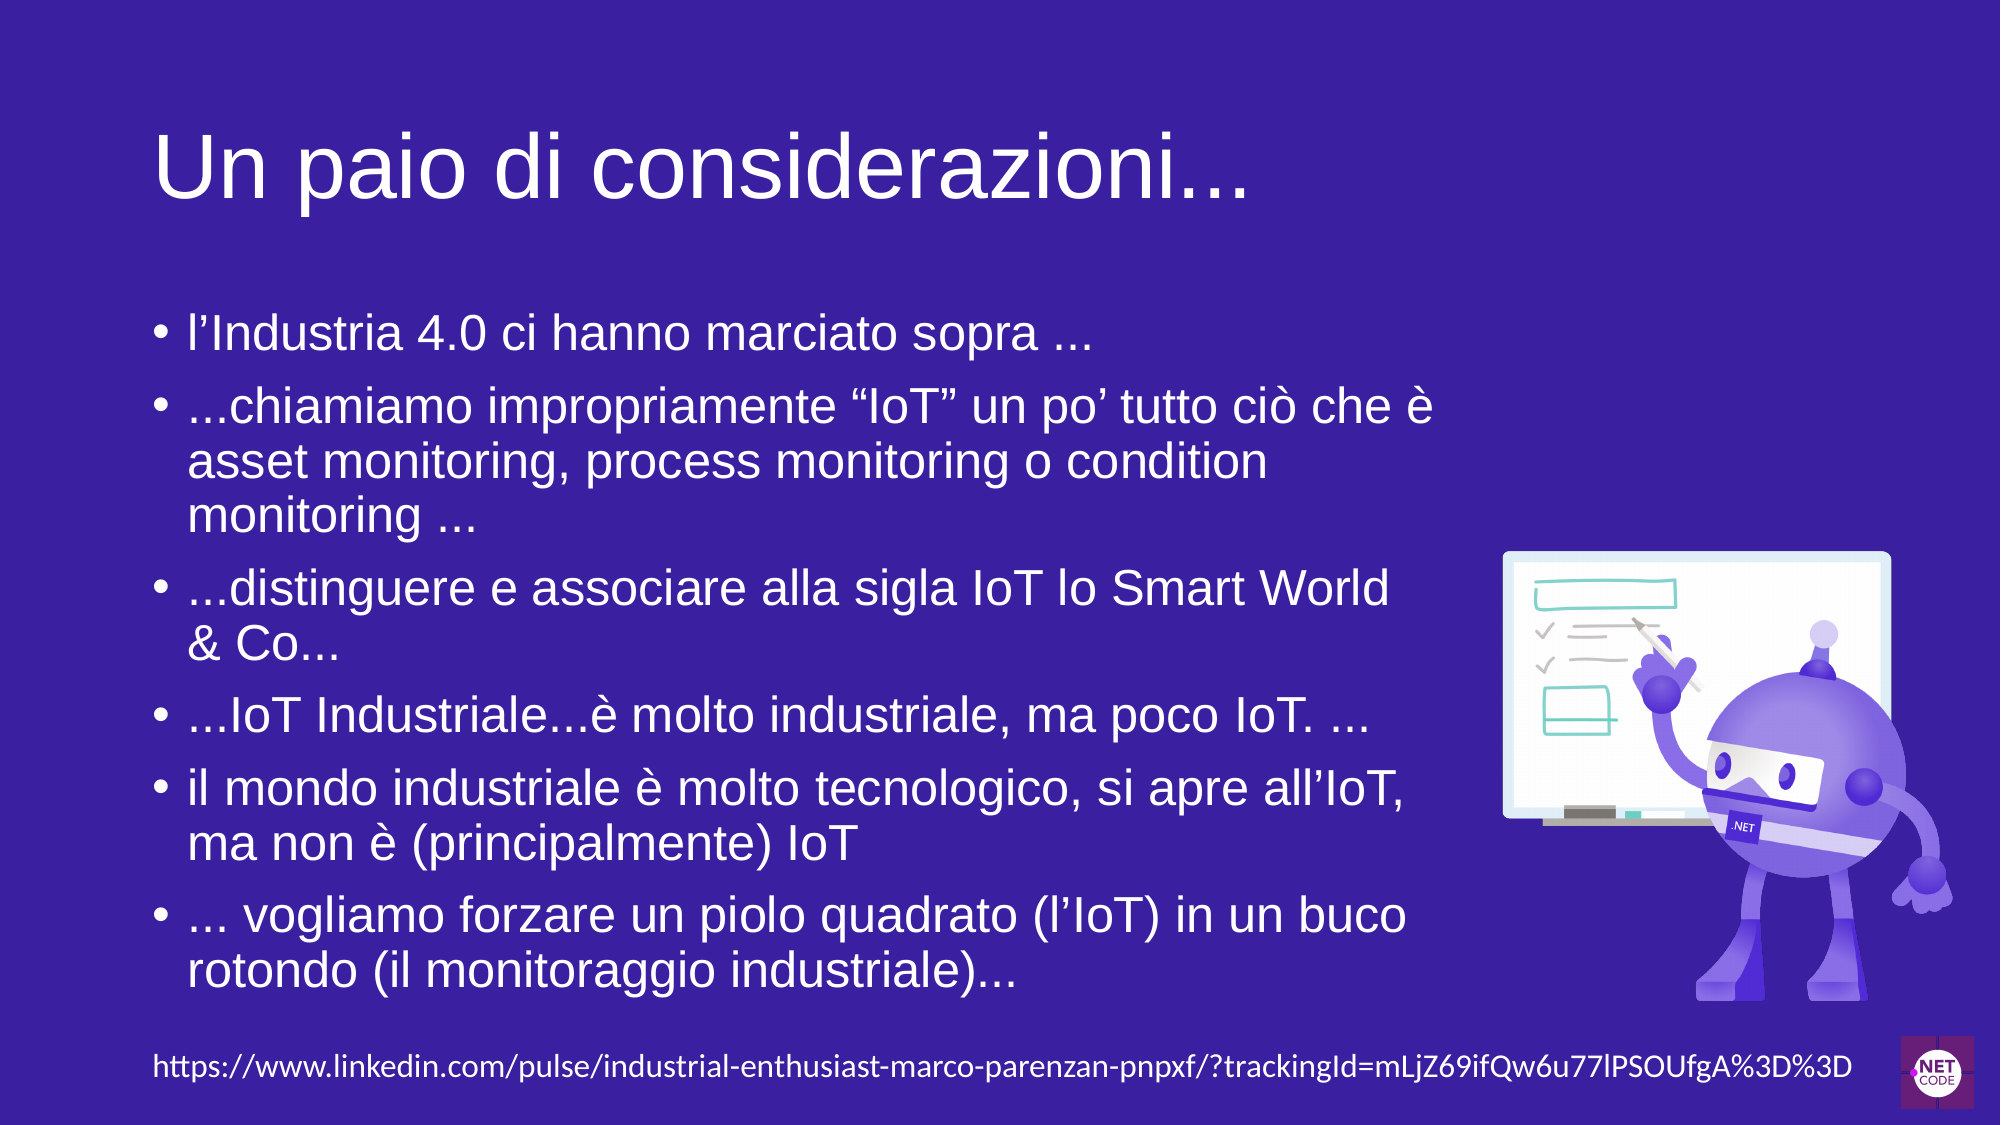

# Un paio di considerazioni...
l’Industria 4.0 ci hanno marciato sopra ...
...chiamiamo impropriamente “IoT” un po’ tutto ciò che è asset monitoring, process monitoring o condition monitoring ...
...distinguere e associare alla sigla IoT lo Smart World & Co...
...IoT Industriale...è molto industriale, ma poco IoT. ...
il mondo industriale è molto tecnologico, si apre all’IoT, ma non è (principalmente) IoT
... vogliamo forzare un piolo quadrato (l’IoT) in un buco rotondo (il monitoraggio industriale)...

https://www.linkedin.com/pulse/industrial-enthusiast-marco-parenzan-pnpxf/?trackingId=mLjZ69ifQw6u77lPSOUfgA%3D%3D